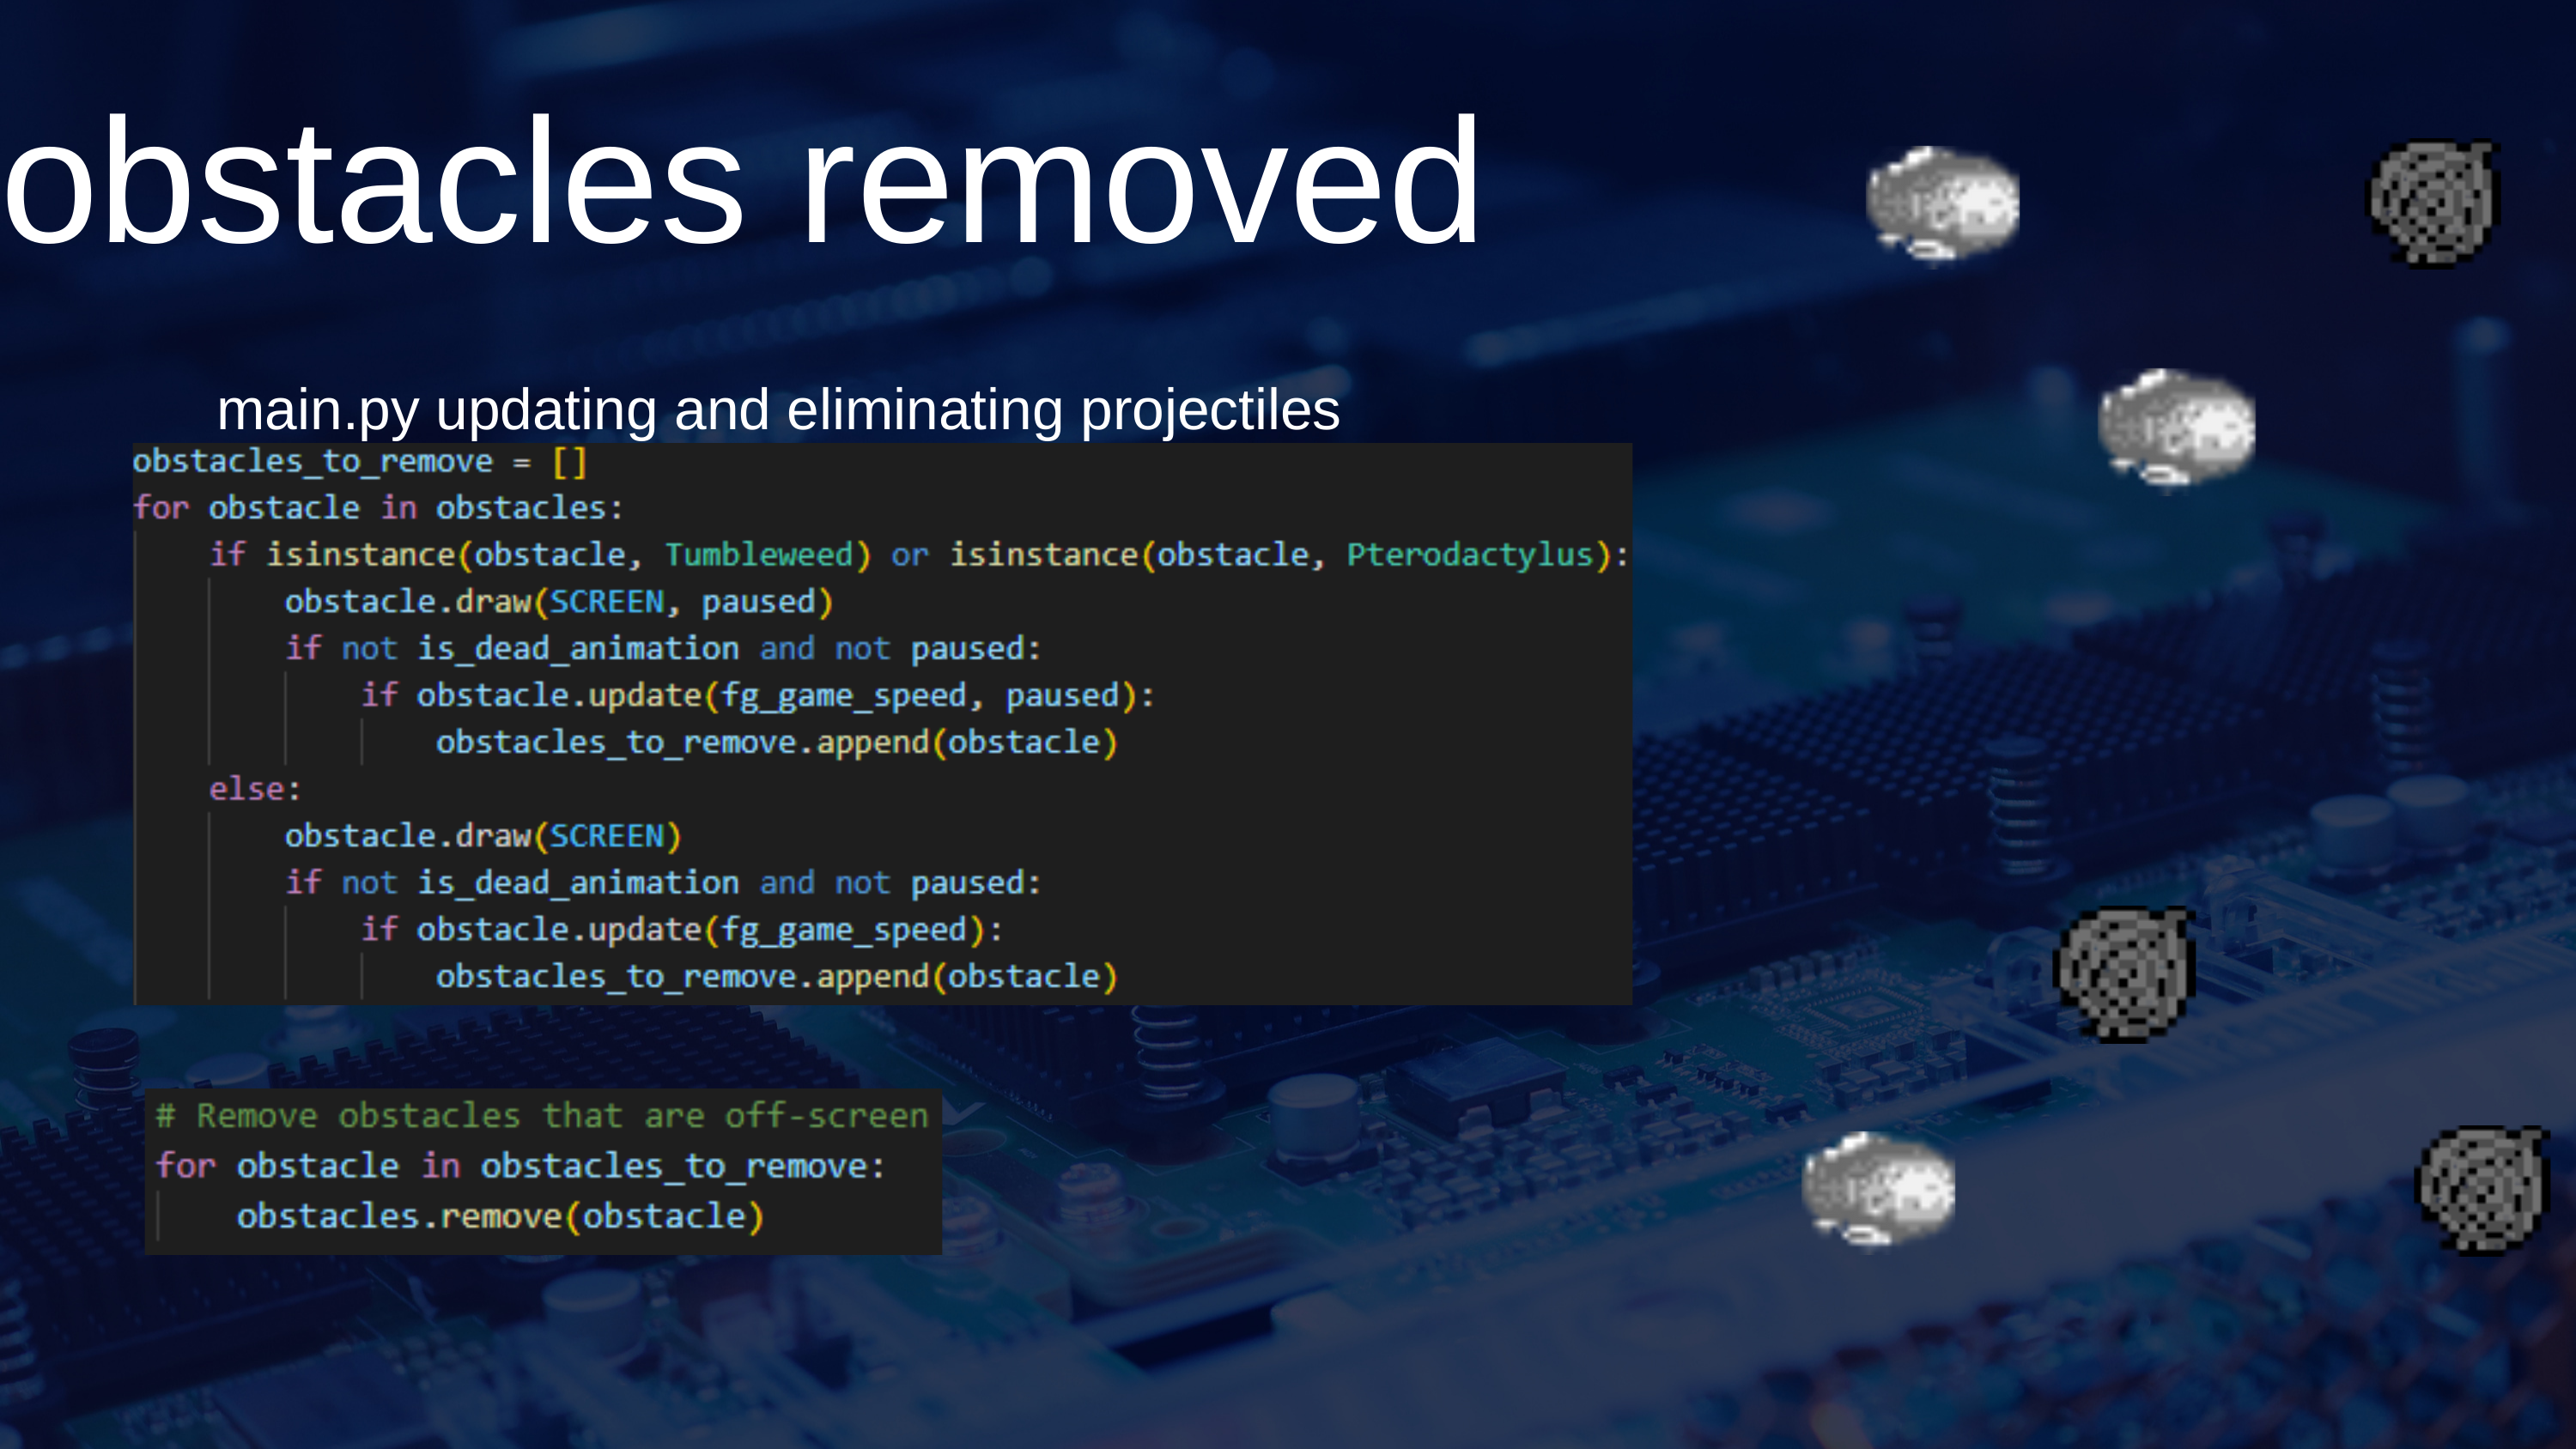

obstacles removed

main.py updating and eliminating projectiles